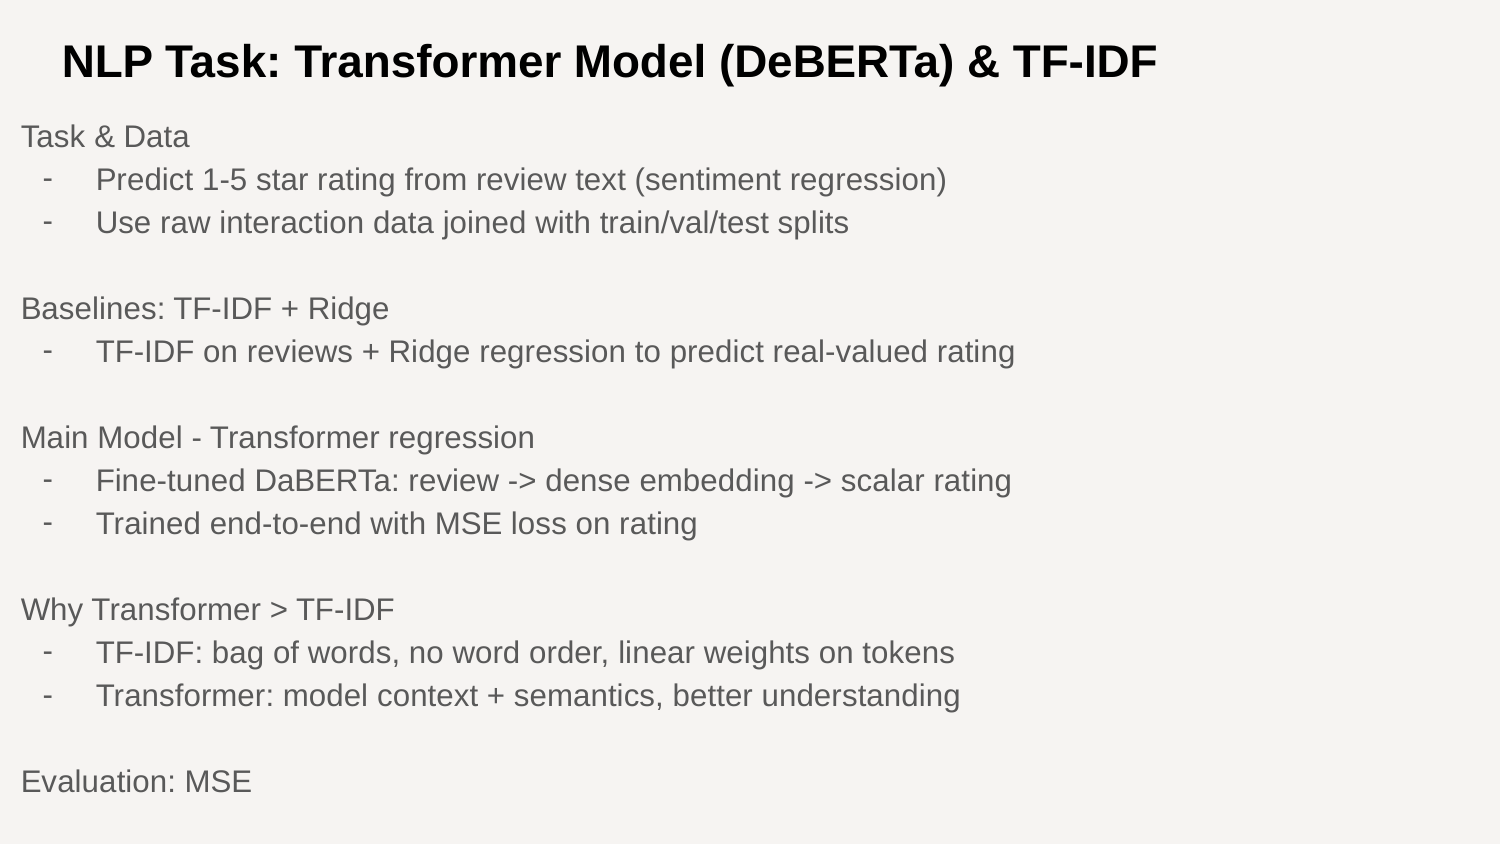

NLP Task: Transformer Model (DeBERTa) & TF-IDF
Task & Data
Predict 1-5 star rating from review text (sentiment regression)
Use raw interaction data joined with train/val/test splits

Baselines: TF-IDF + Ridge
TF-IDF on reviews + Ridge regression to predict real-valued rating

Main Model - Transformer regression
Fine-tuned DaBERTa: review -> dense embedding -> scalar rating
Trained end-to-end with MSE loss on rating

Why Transformer > TF-IDF
TF-IDF: bag of words, no word order, linear weights on tokens
Transformer: model context + semantics, better understanding

Evaluation: MSE